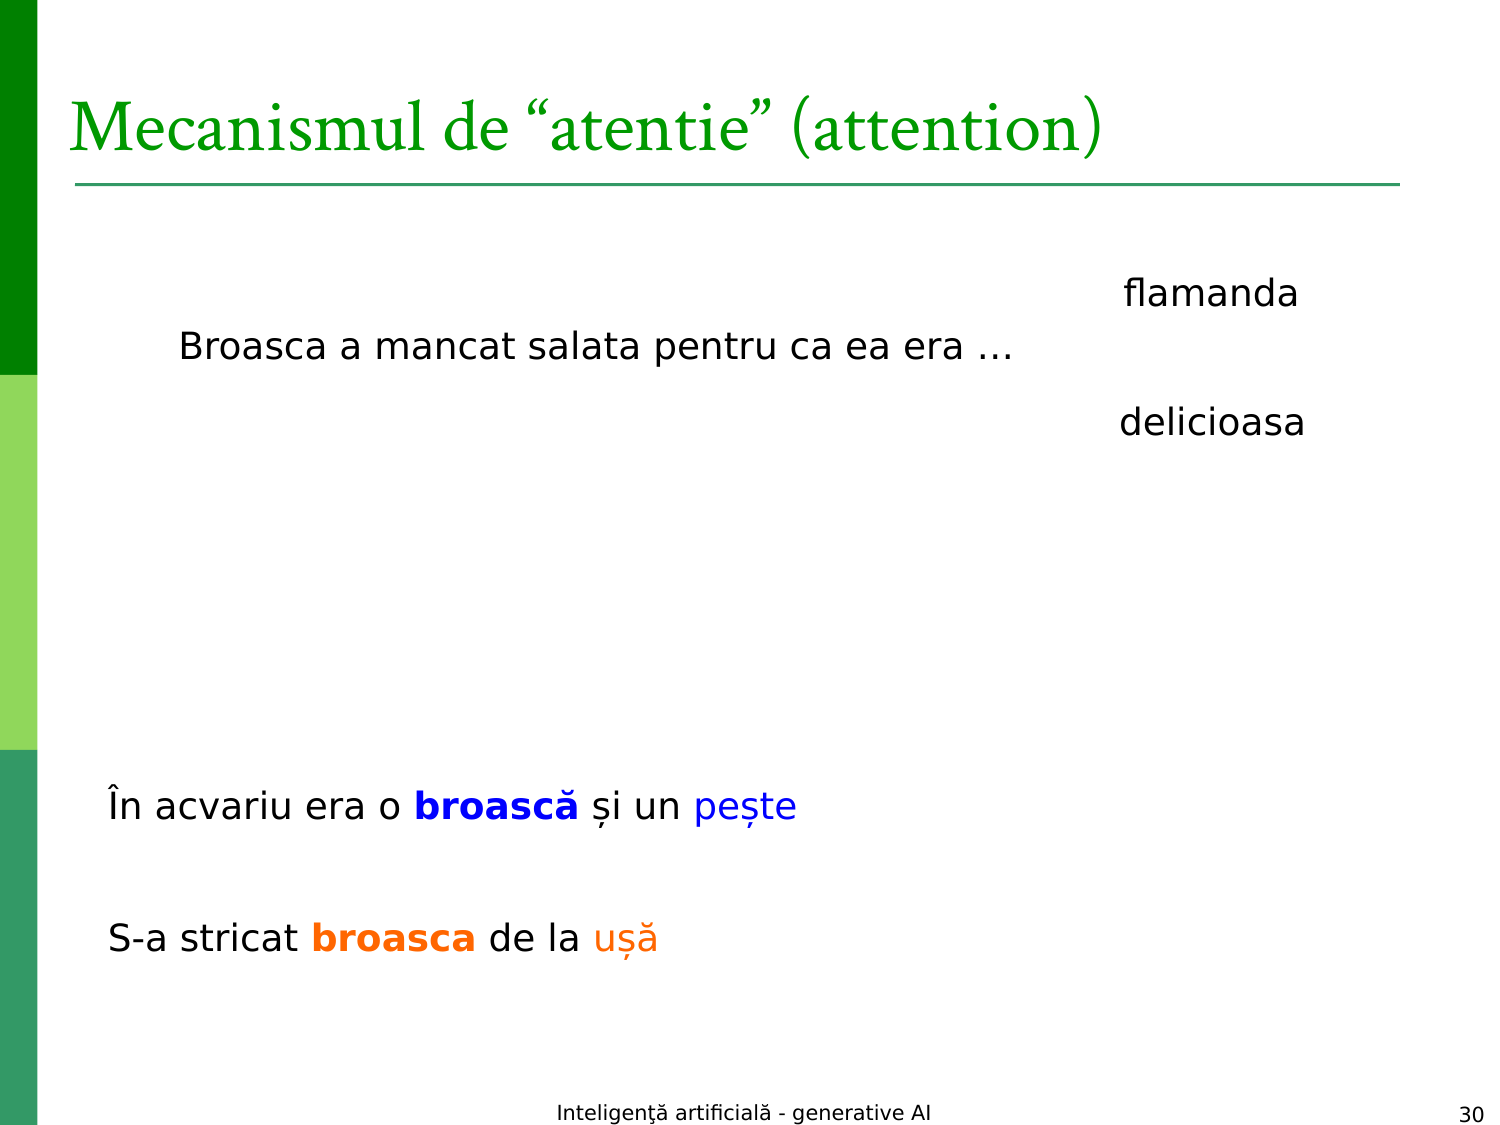

# Mecanismul de “atentie” (attention)

flamanda
Broasca a mancat salata pentru ca ea era …

delicioasa
În acvariu era o broască și un pește
S-a stricat broasca de la ușă
Inteligenţă artificială - generative AI
30